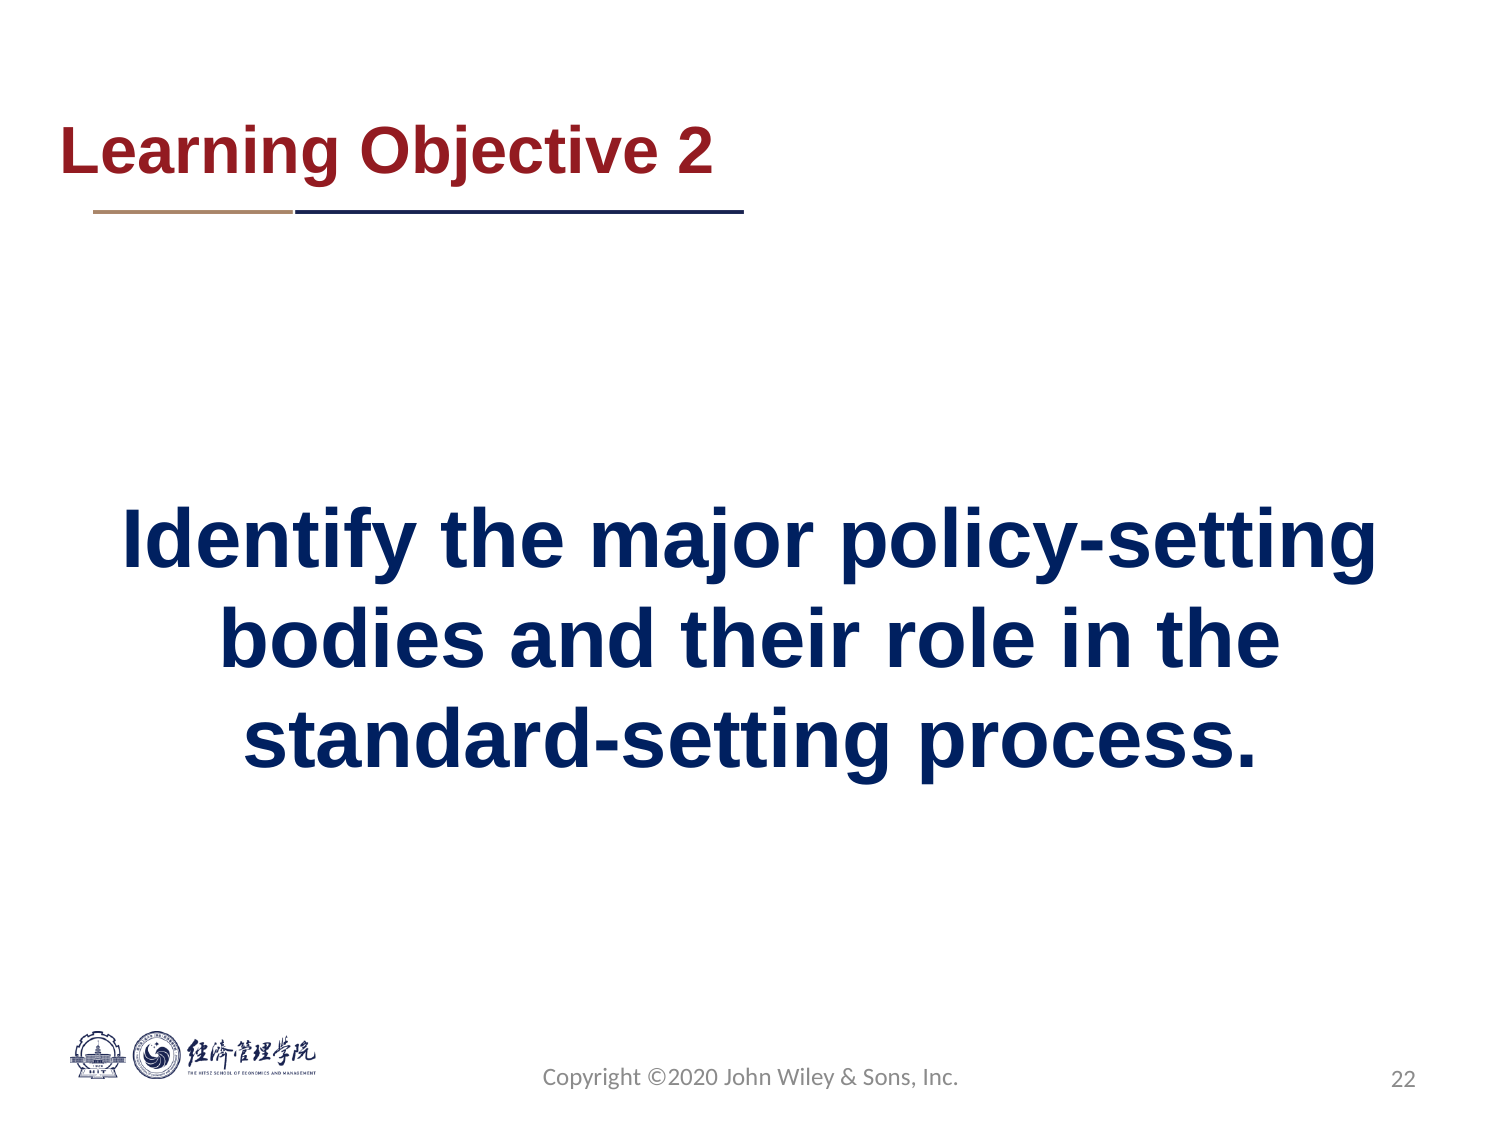

Learning Objective 2
# Identify the major policy-setting bodies and their role in the standard-setting process.